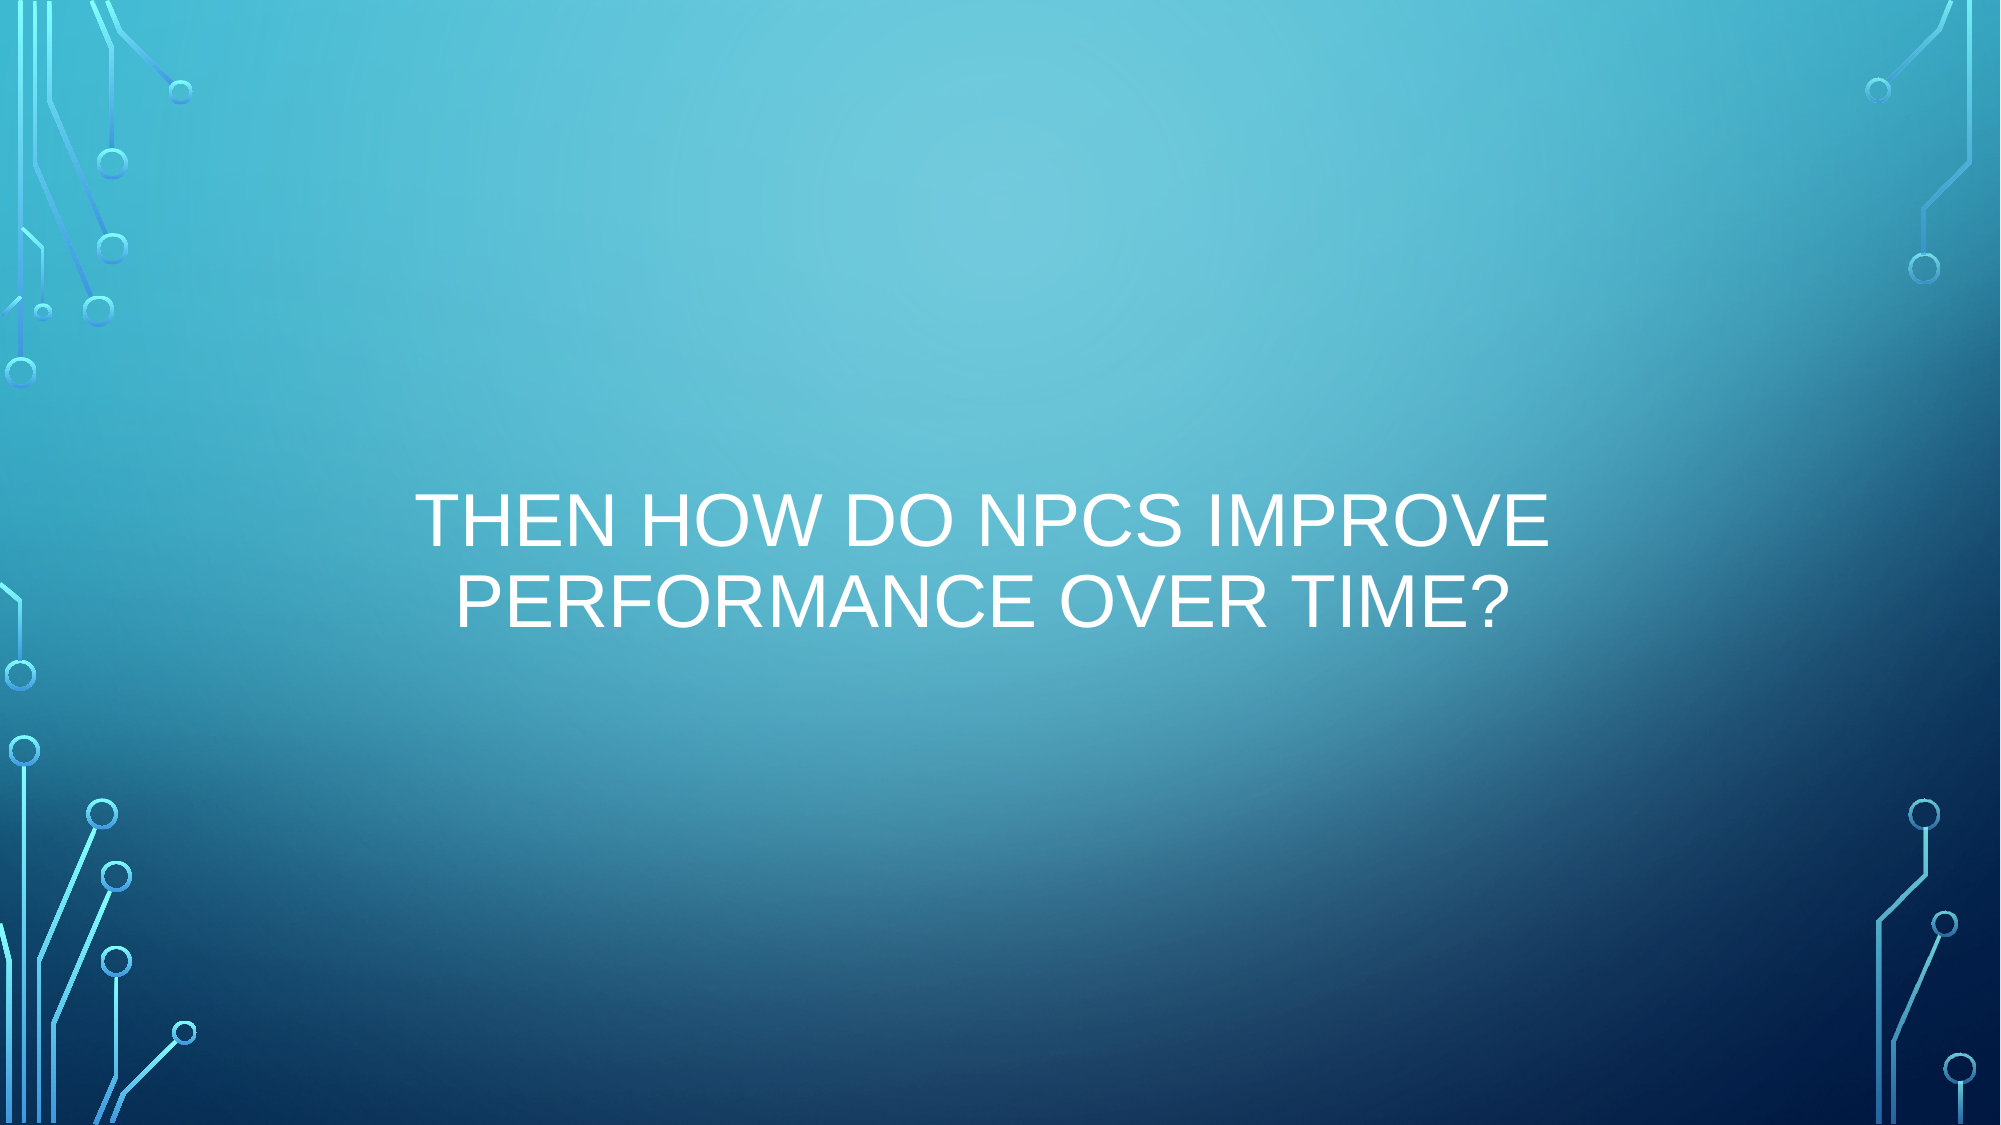

# Then how do npcs improve performance over time?